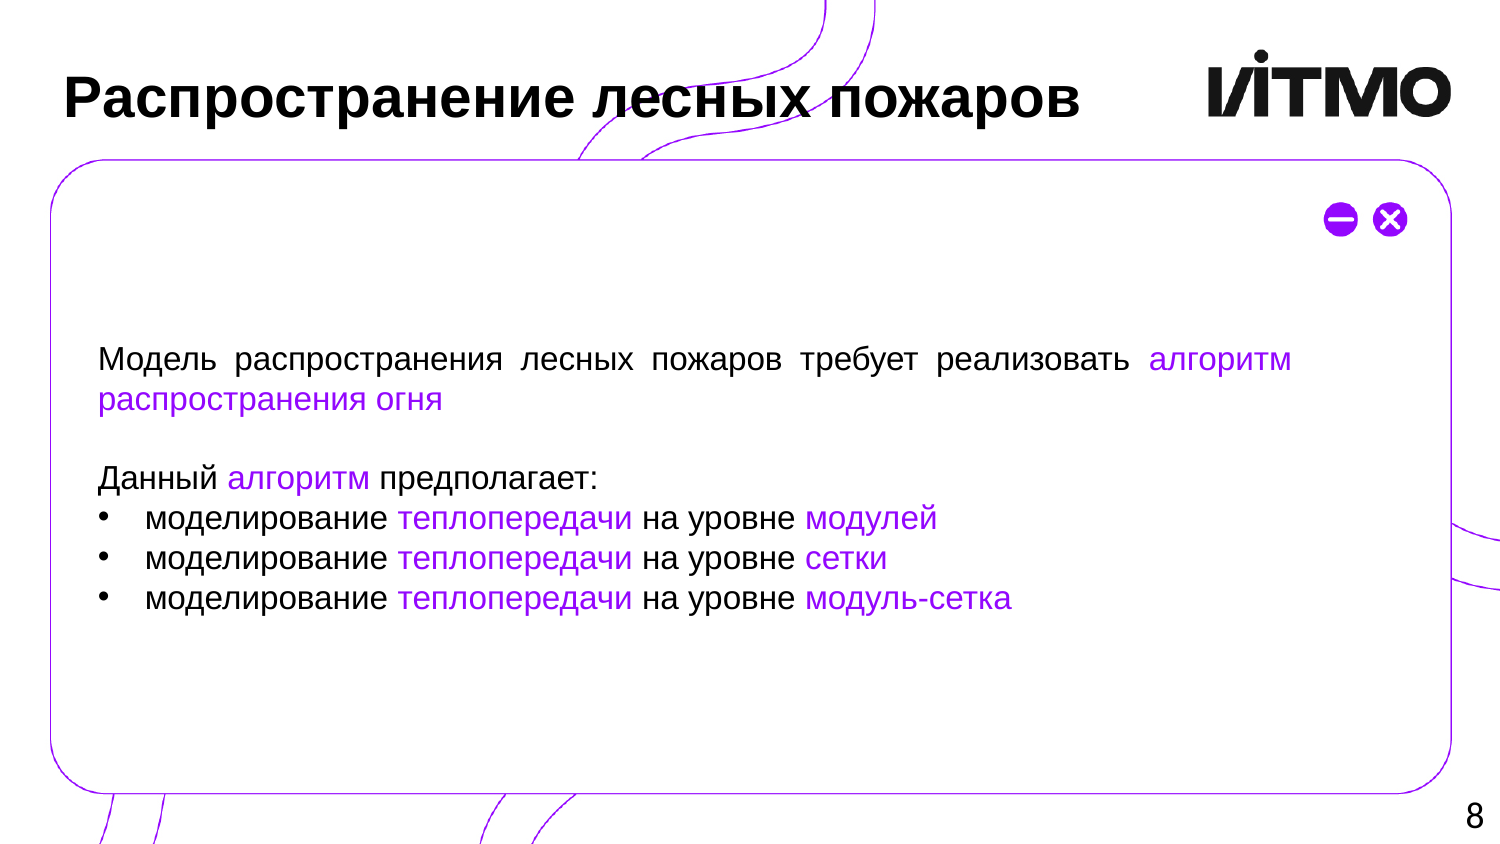

# Распространение лесных пожаров
Модель распространения лесных пожаров требует реализовать алгоритм распространения огня

Данный алгоритм предполагает:
моделирование теплопередачи на уровне модулей
моделирование теплопередачи на уровне сетки
моделирование теплопередачи на уровне модуль-сетка
8